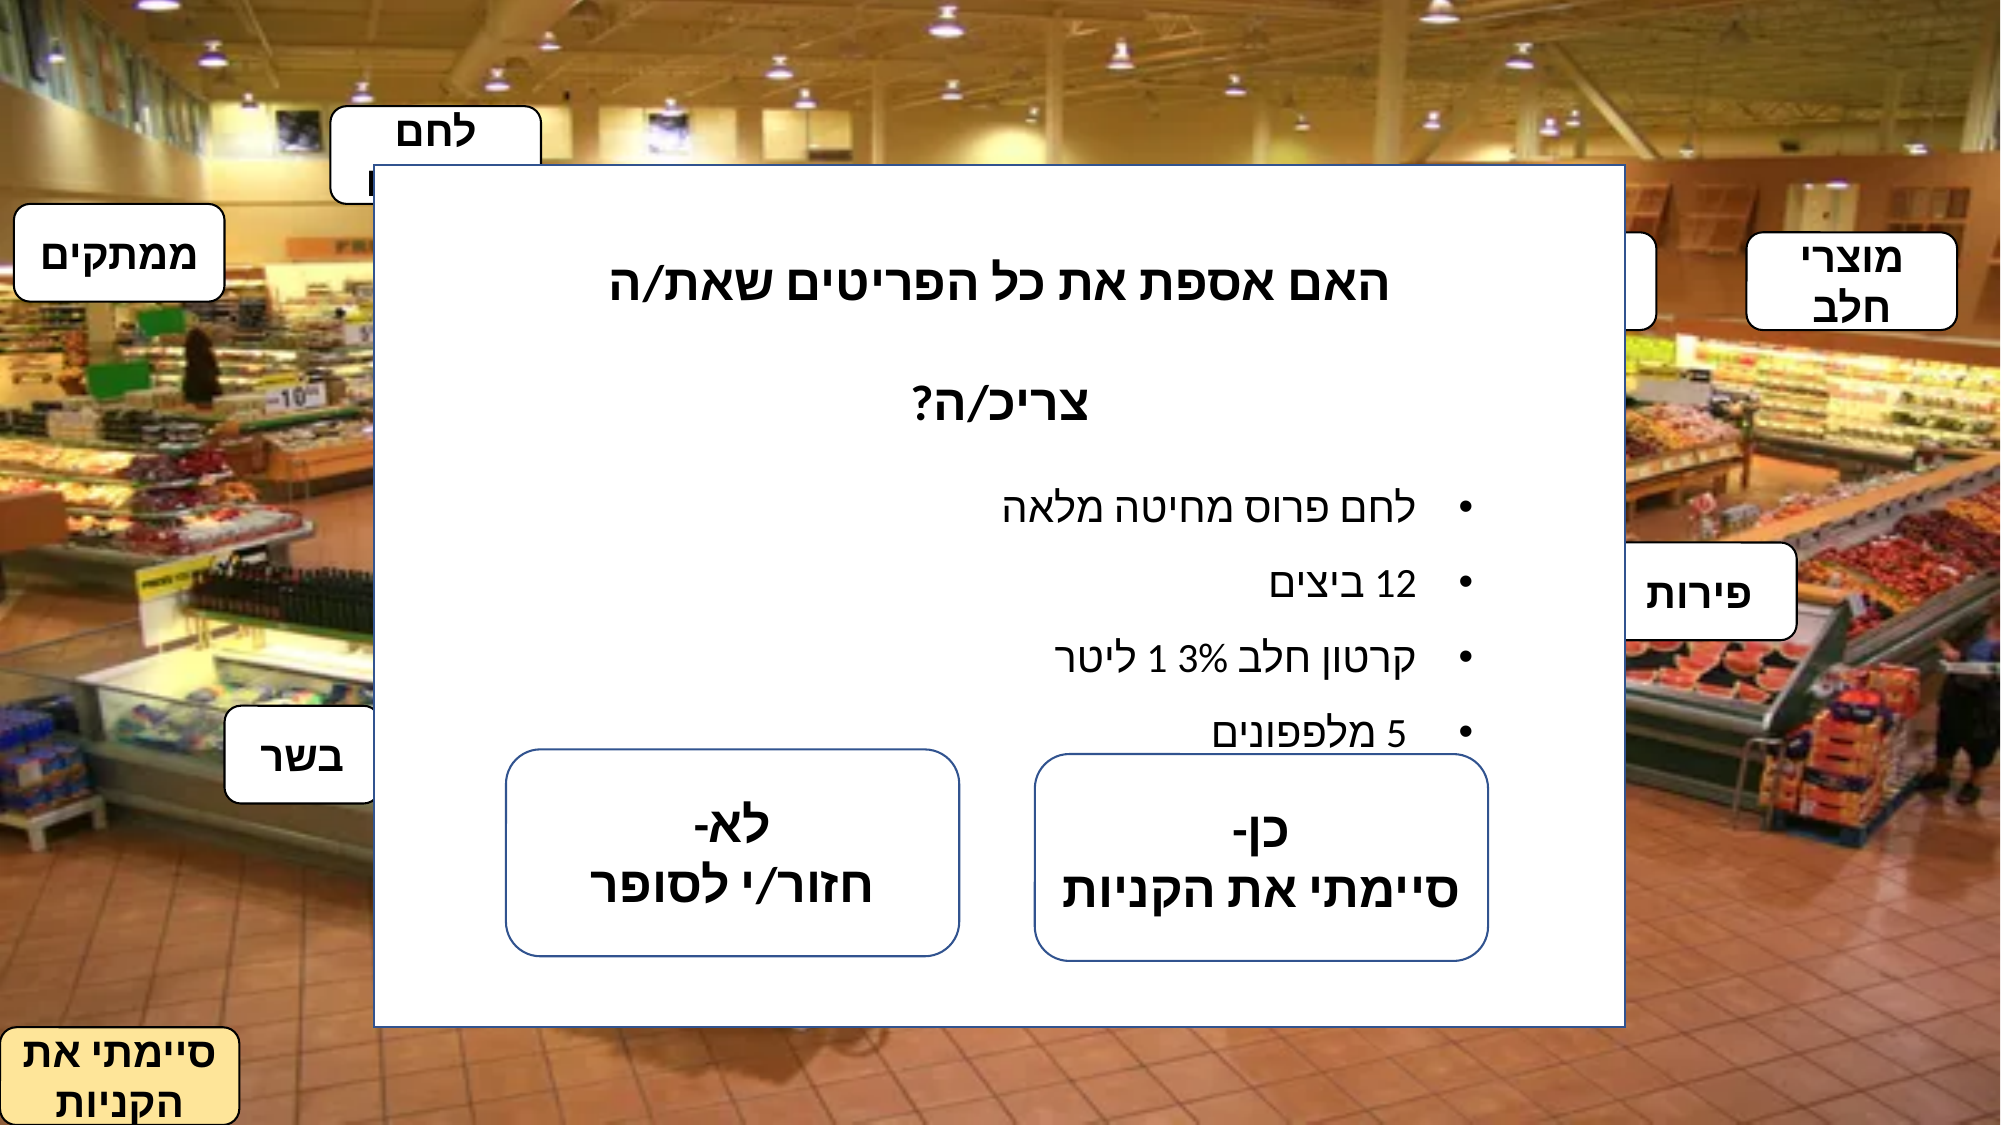

לחם ומאפים

האם אספת את כל הפריטים שאת/ה צריכ/ה?
לחם פרוס מחיטה מלאה
12 ביצים
קרטון חלב 3% 1 ליטר
 5 מלפפונים
חפיסת שוקולד עדשים
ממתקים
ביצים
מוצרי חלב
ירקות
פירות
בשר
לא-
חזור/י לסופר
כן-
סיימתי את הקניות
סיימתי את הקניות